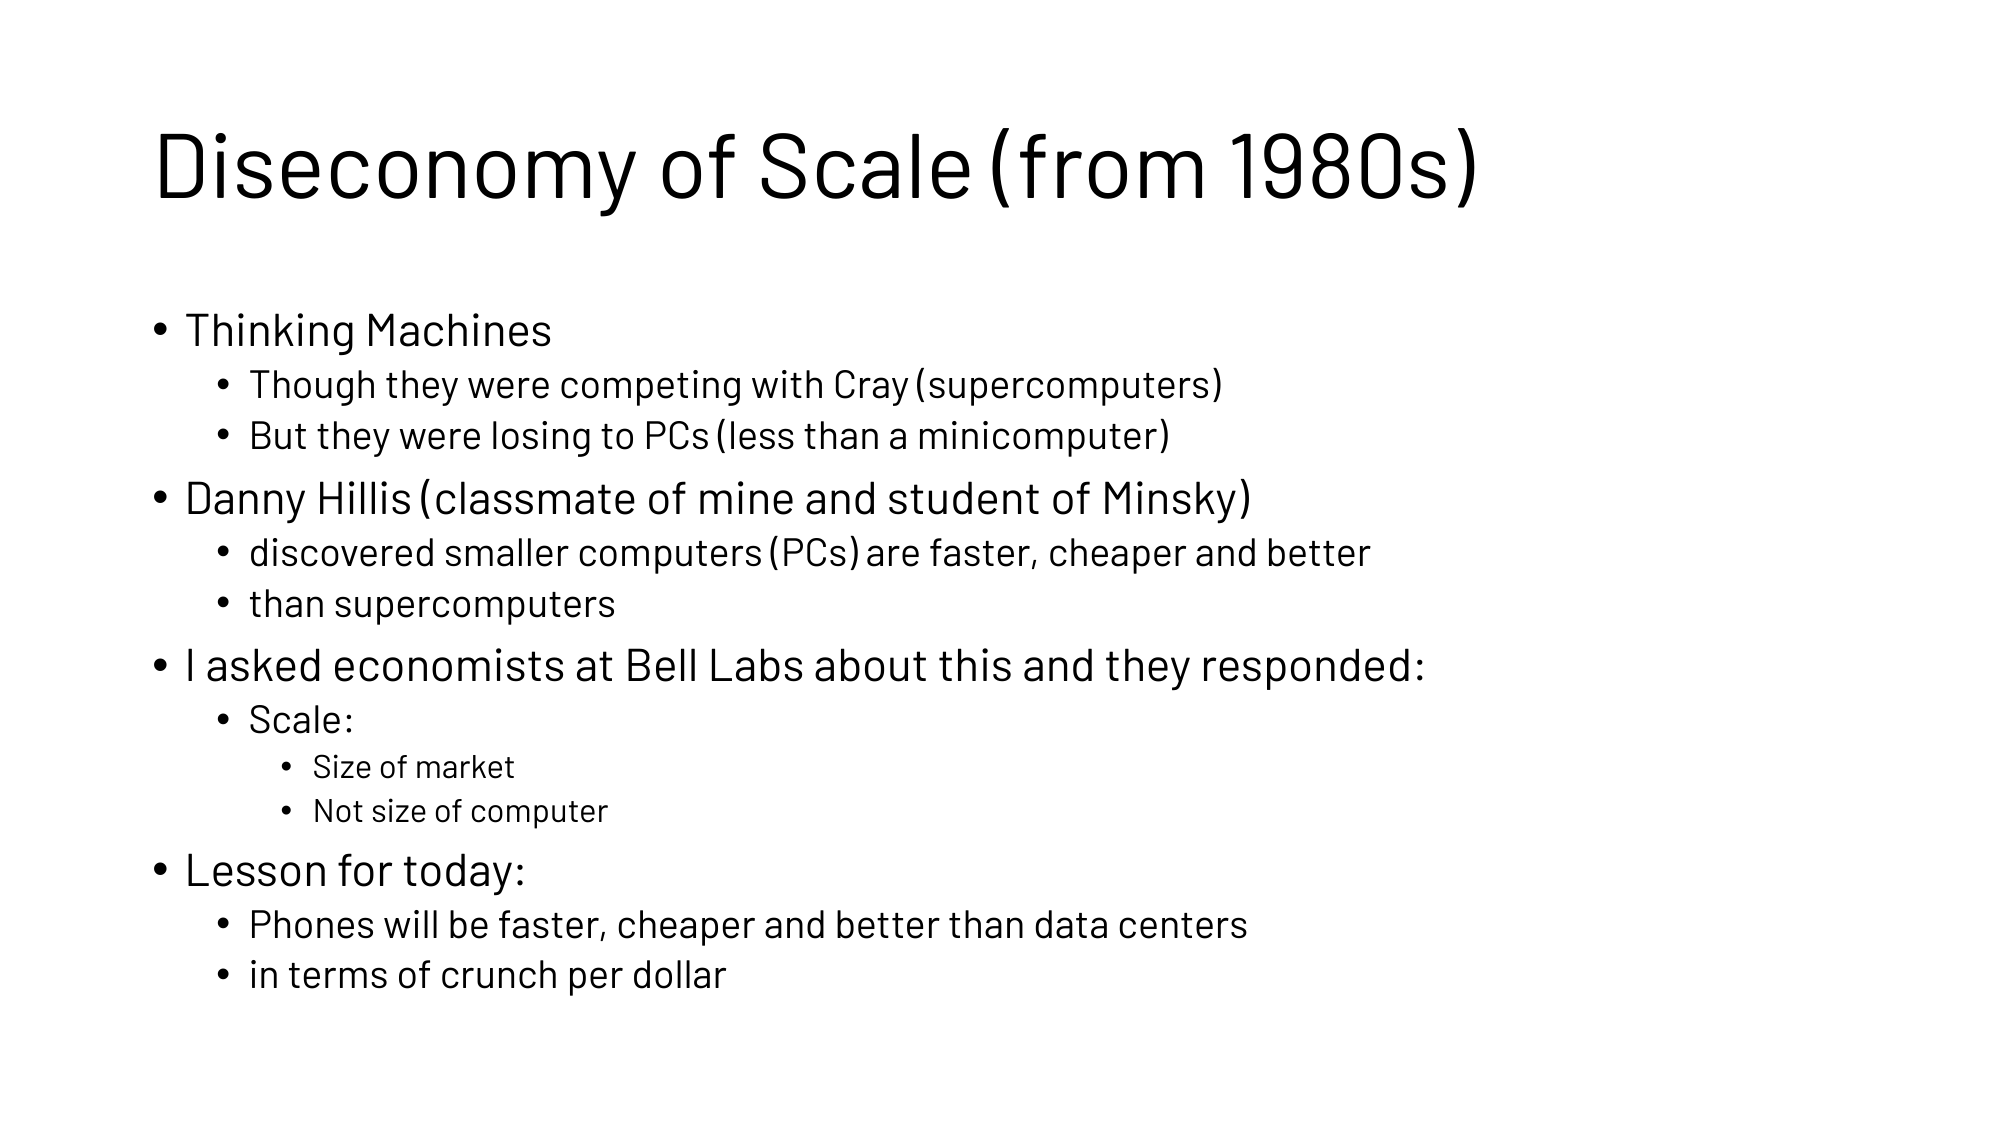

# Diseconomy of Scale (from 1980s)
Thinking Machines
Though they were competing with Cray (supercomputers)
But they were losing to PCs (less than a minicomputer)
Danny Hillis (classmate of mine and student of Minsky)
discovered smaller computers (PCs) are faster, cheaper and better
than supercomputers
I asked economists at Bell Labs about this and they responded:
Scale:
Size of market
Not size of computer
Lesson for today:
Phones will be faster, cheaper and better than data centers
in terms of crunch per dollar